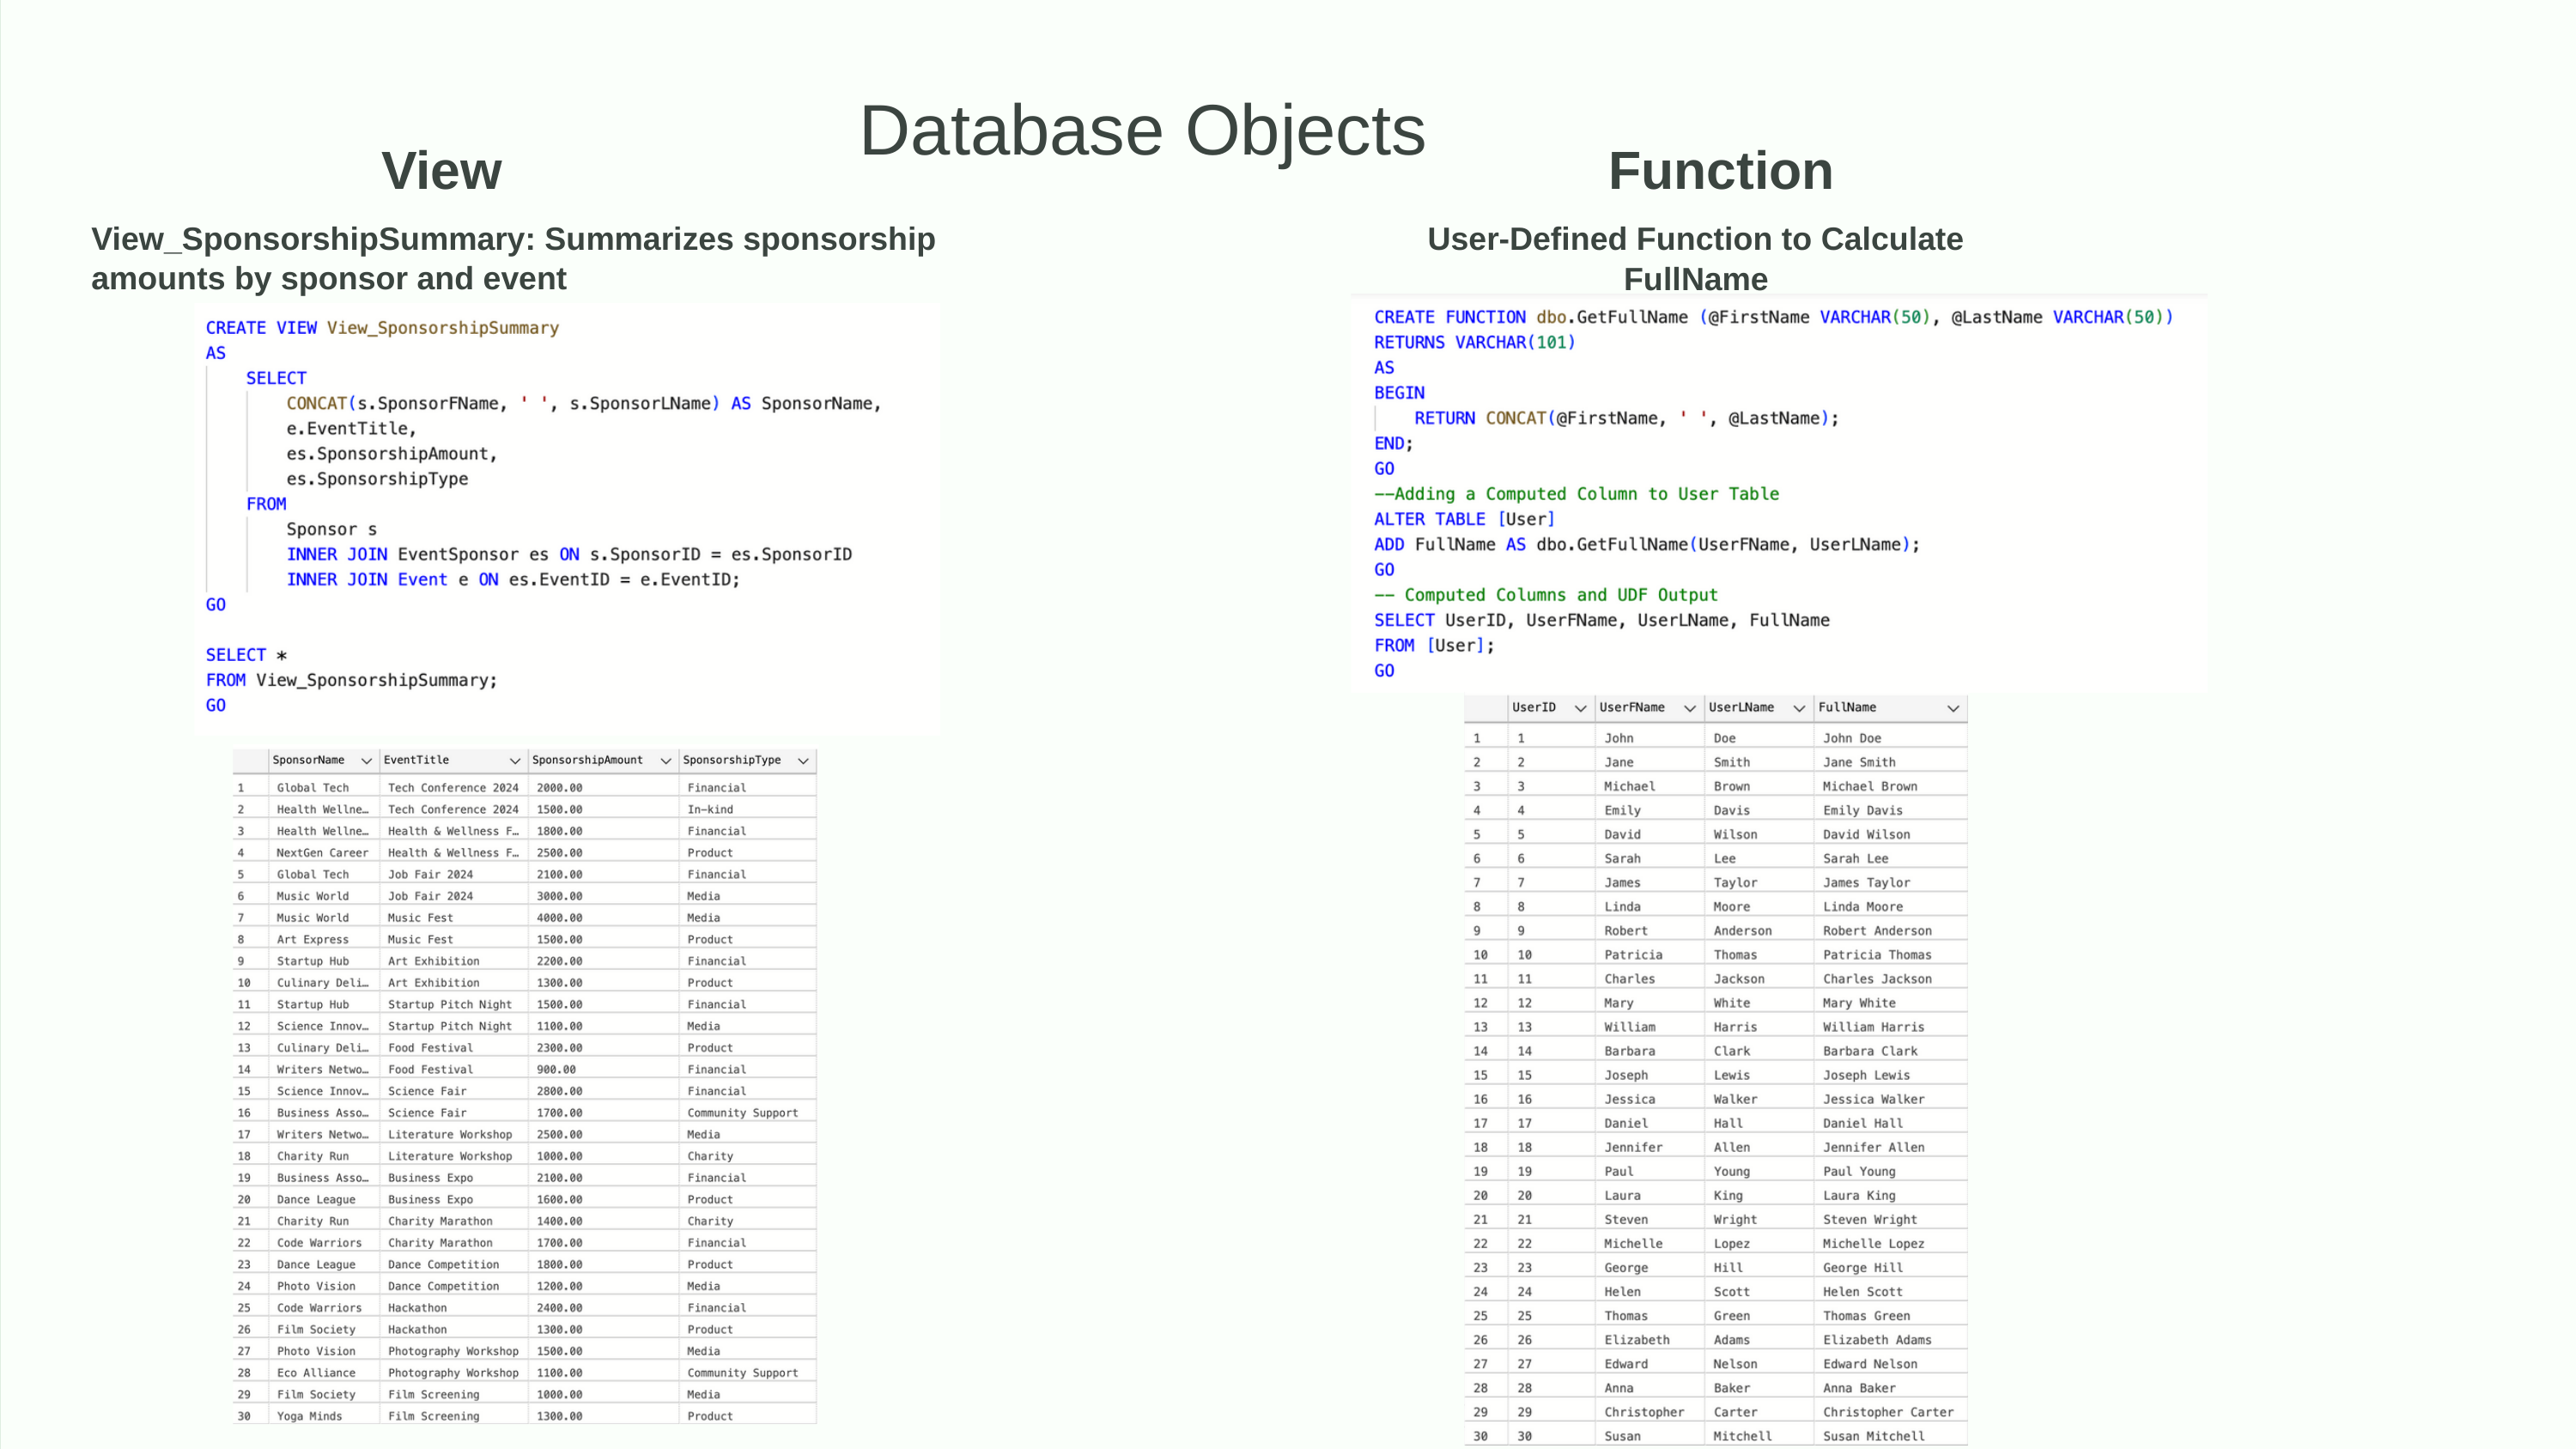

Database Objects
View
Function
View_SponsorshipSummary: Summarizes sponsorship
amounts by sponsor and event
User-Defined Function to Calculate FullName